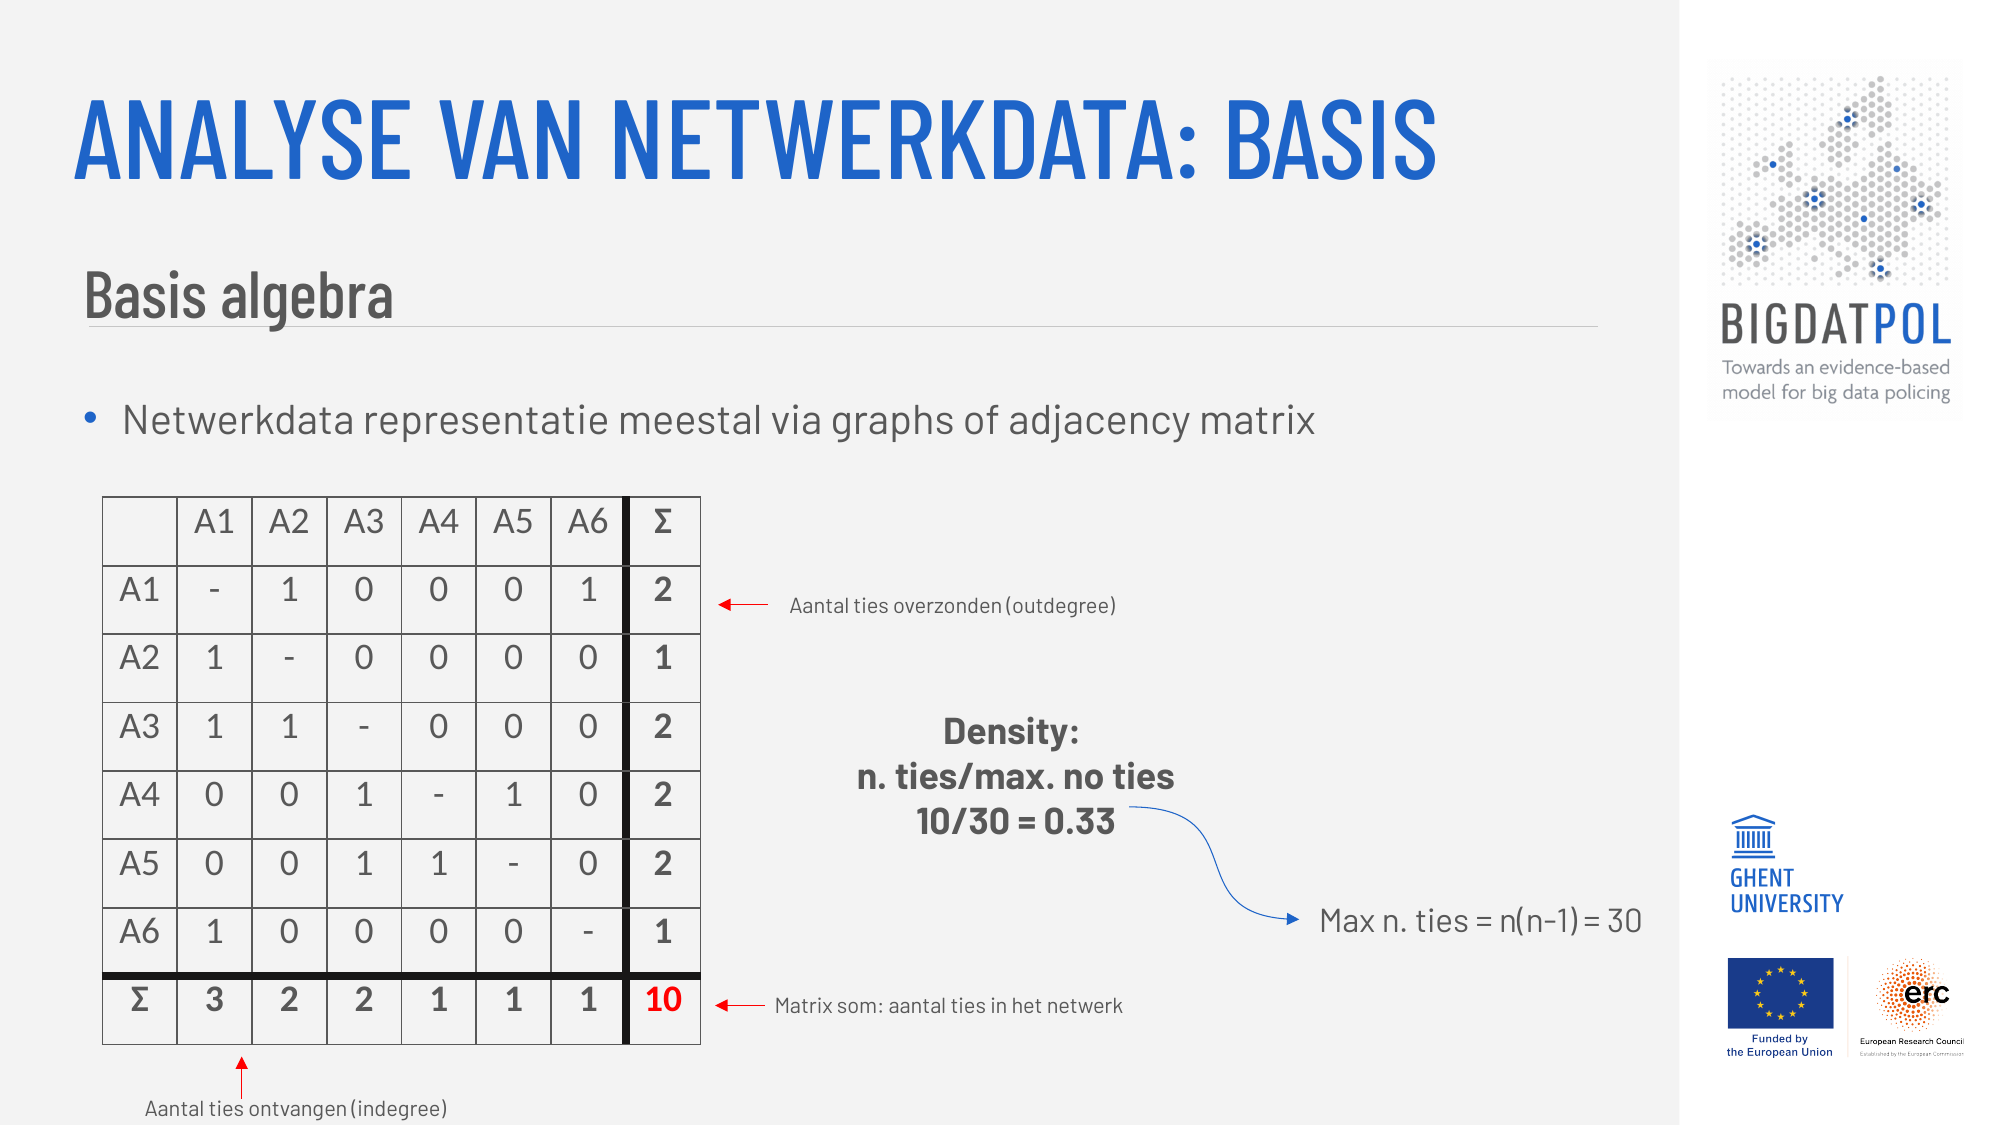

# Analyse van netwerkdata: basis
Basis algebra
Netwerkdata representatie meestal via graphs of adjacency matrix
|  | A1 | A2 | A3 | A4 | A5 | A6 | Σ |
| --- | --- | --- | --- | --- | --- | --- | --- |
| A1 | - | 1 | 0 | 0 | 0 | 1 | 2 |
| A2 | 1 | - | 0 | 0 | 0 | 0 | 1 |
| A3 | 1 | 1 | - | 0 | 0 | 0 | 2 |
| A4 | 0 | 0 | 1 | - | 1 | 0 | 2 |
| A5 | 0 | 0 | 1 | 1 | - | 0 | 2 |
| A6 | 1 | 0 | 0 | 0 | 0 | - | 1 |
| Σ | 3 | 2 | 2 | 1 | 1 | 1 | 10 |
Aantal ties overzonden (outdegree)
Density:
n. ties/max. no ties
10/30 = 0.33
Max n. ties = n(n-1) = 30
Matrix som: aantal ties in het netwerk
Aantal ties ontvangen (indegree)